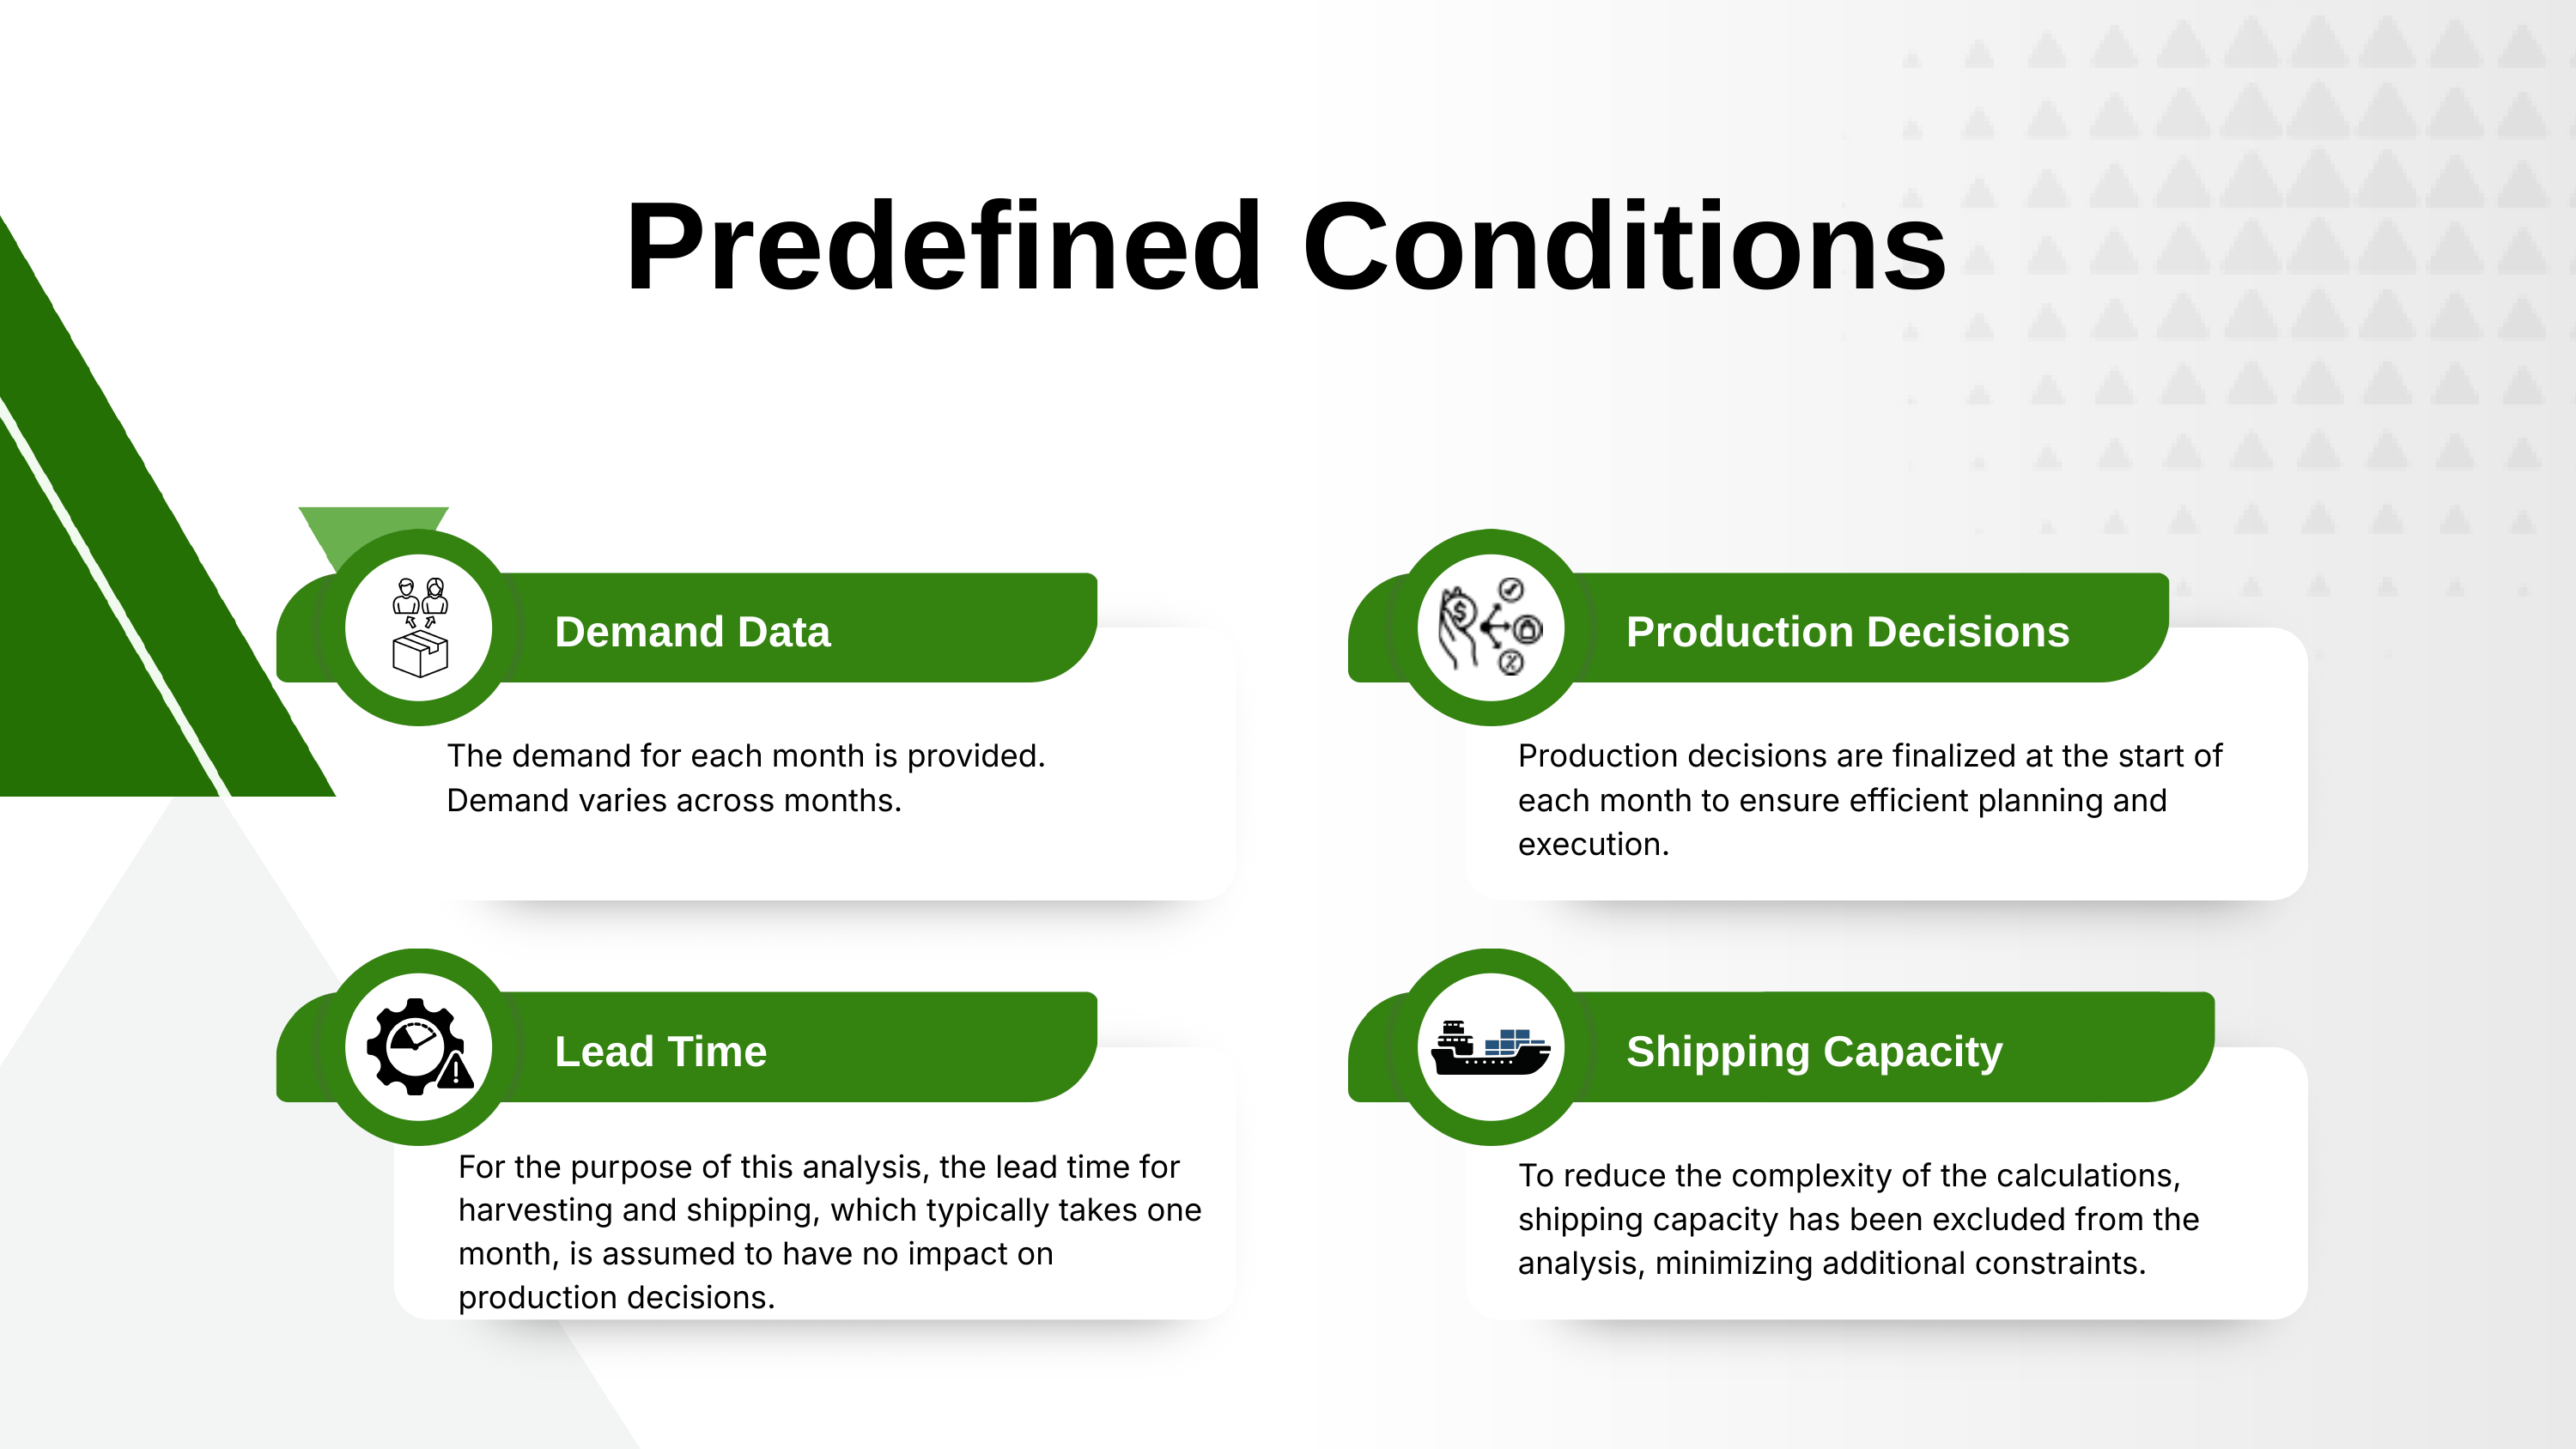

Predefined Conditions

Demand Data
Production Decisions

The demand for each month is provided.
Demand varies across months.
Production decisions are finalized at the start of each month to ensure efficient planning and execution.

Lead Time
Shipping Capacity

For the purpose of this analysis, the lead time for harvesting and shipping, which typically takes one month, is assumed to have no impact on production decisions.
To reduce the complexity of the calculations, shipping capacity has been excluded from the analysis, minimizing additional constraints.